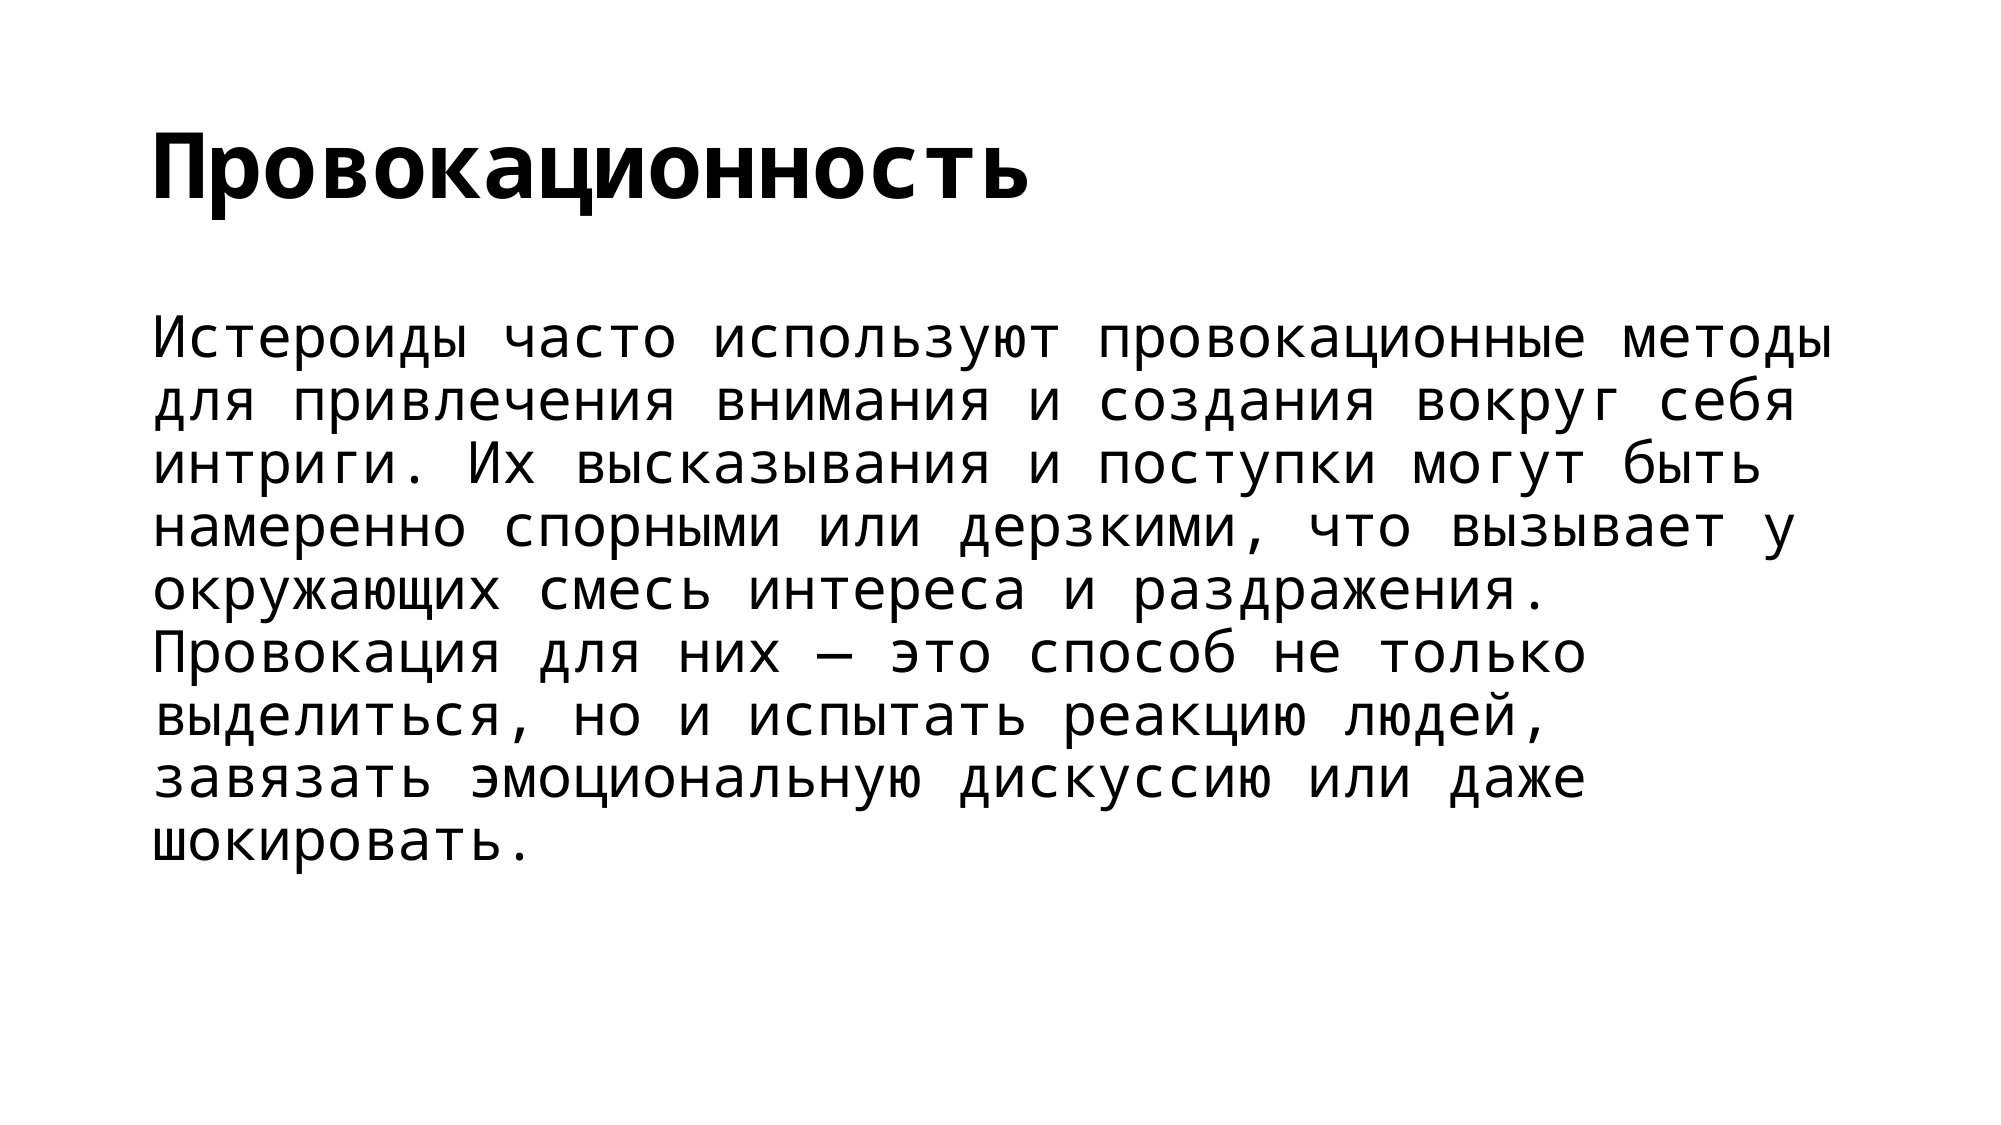

# Провокационность
Истероиды часто используют провокационные методы для привлечения внимания и создания вокруг себя интриги. Их высказывания и поступки могут быть намеренно спорными или дерзкими, что вызывает у окружающих смесь интереса и раздражения. Провокация для них — это способ не только выделиться, но и испытать реакцию людей, завязать эмоциональную дискуссию или даже шокировать.